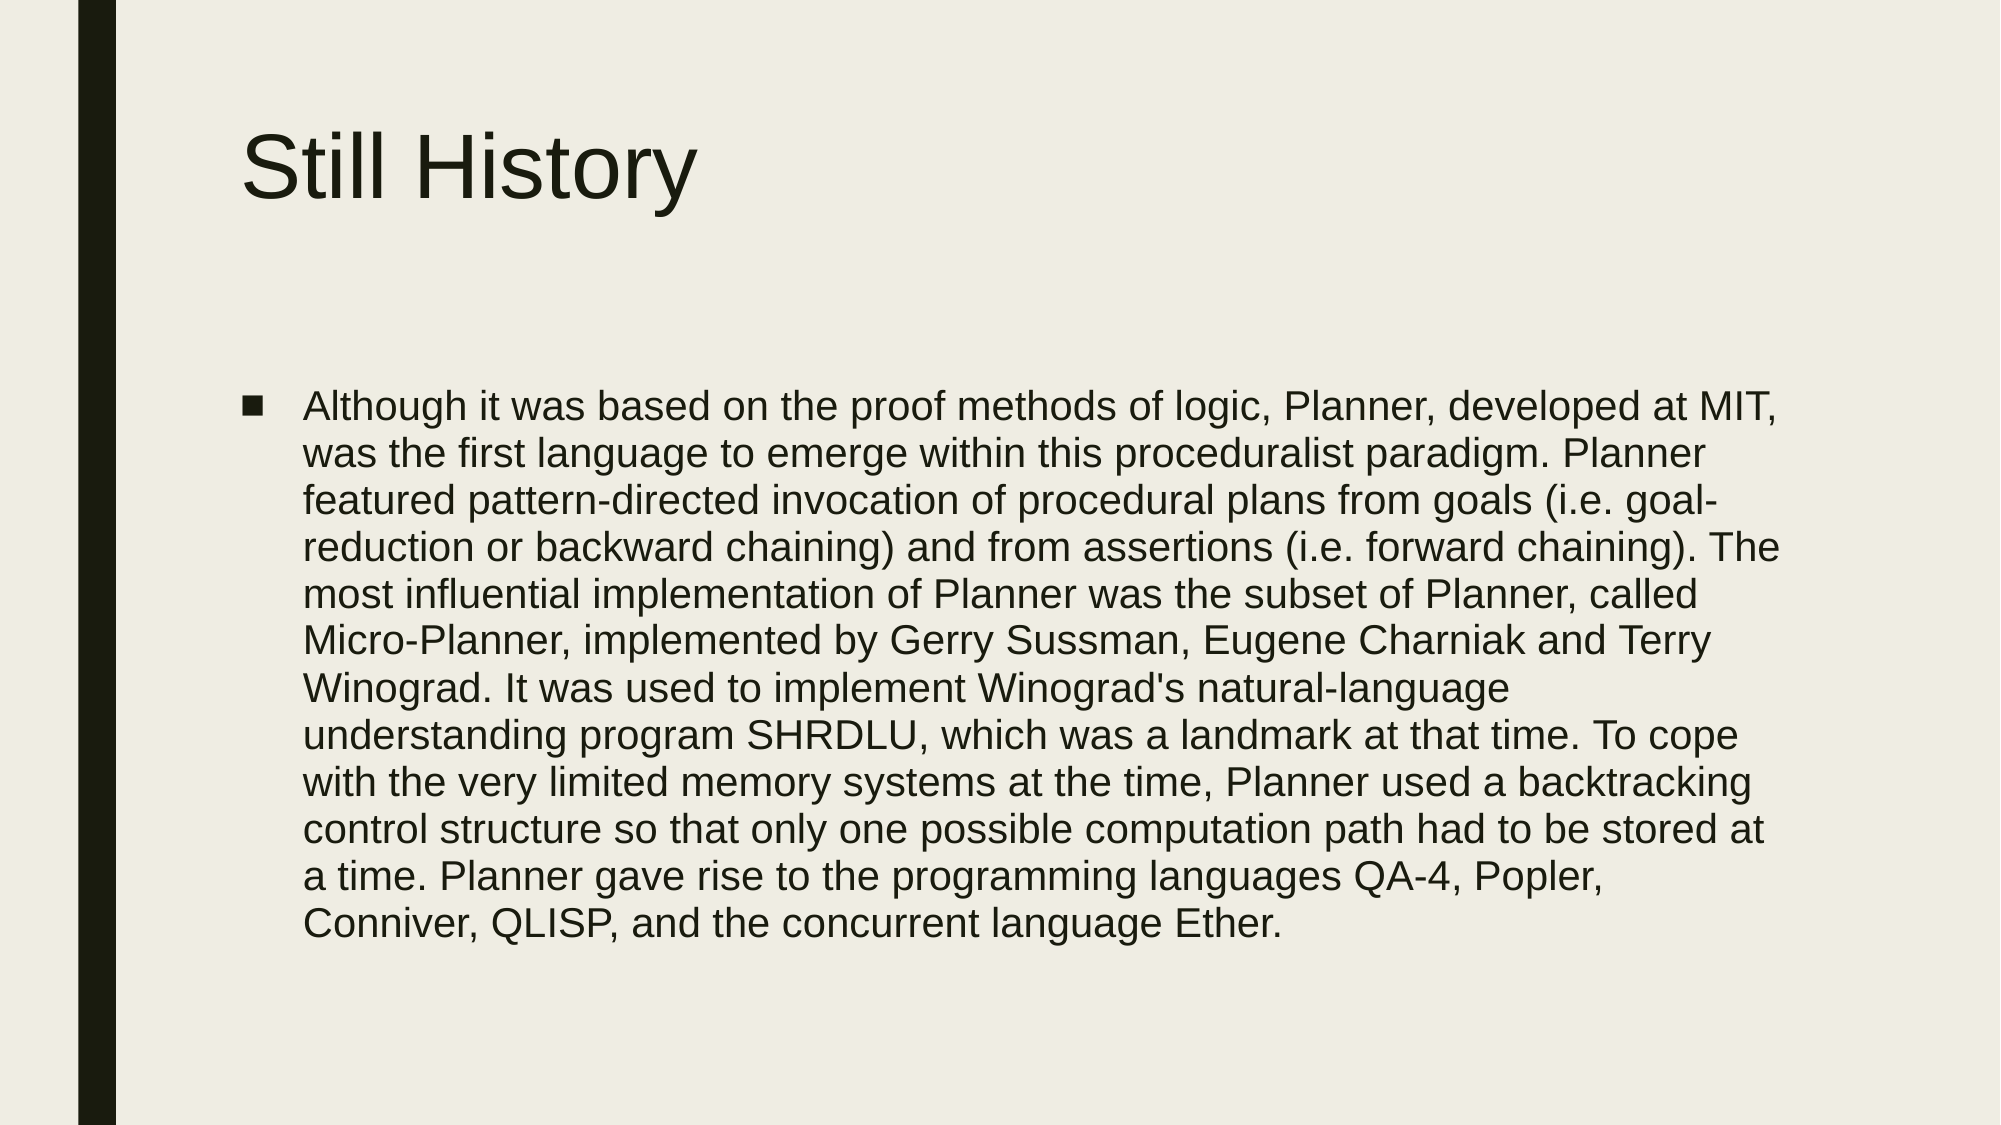

# Still History
Although it was based on the proof methods of logic, Planner, developed at MIT, was the first language to emerge within this proceduralist paradigm. Planner featured pattern-directed invocation of procedural plans from goals (i.e. goal-reduction or backward chaining) and from assertions (i.e. forward chaining). The most influential implementation of Planner was the subset of Planner, called Micro-Planner, implemented by Gerry Sussman, Eugene Charniak and Terry Winograd. It was used to implement Winograd's natural-language understanding program SHRDLU, which was a landmark at that time. To cope with the very limited memory systems at the time, Planner used a backtracking control structure so that only one possible computation path had to be stored at a time. Planner gave rise to the programming languages QA-4, Popler, Conniver, QLISP, and the concurrent language Ether.